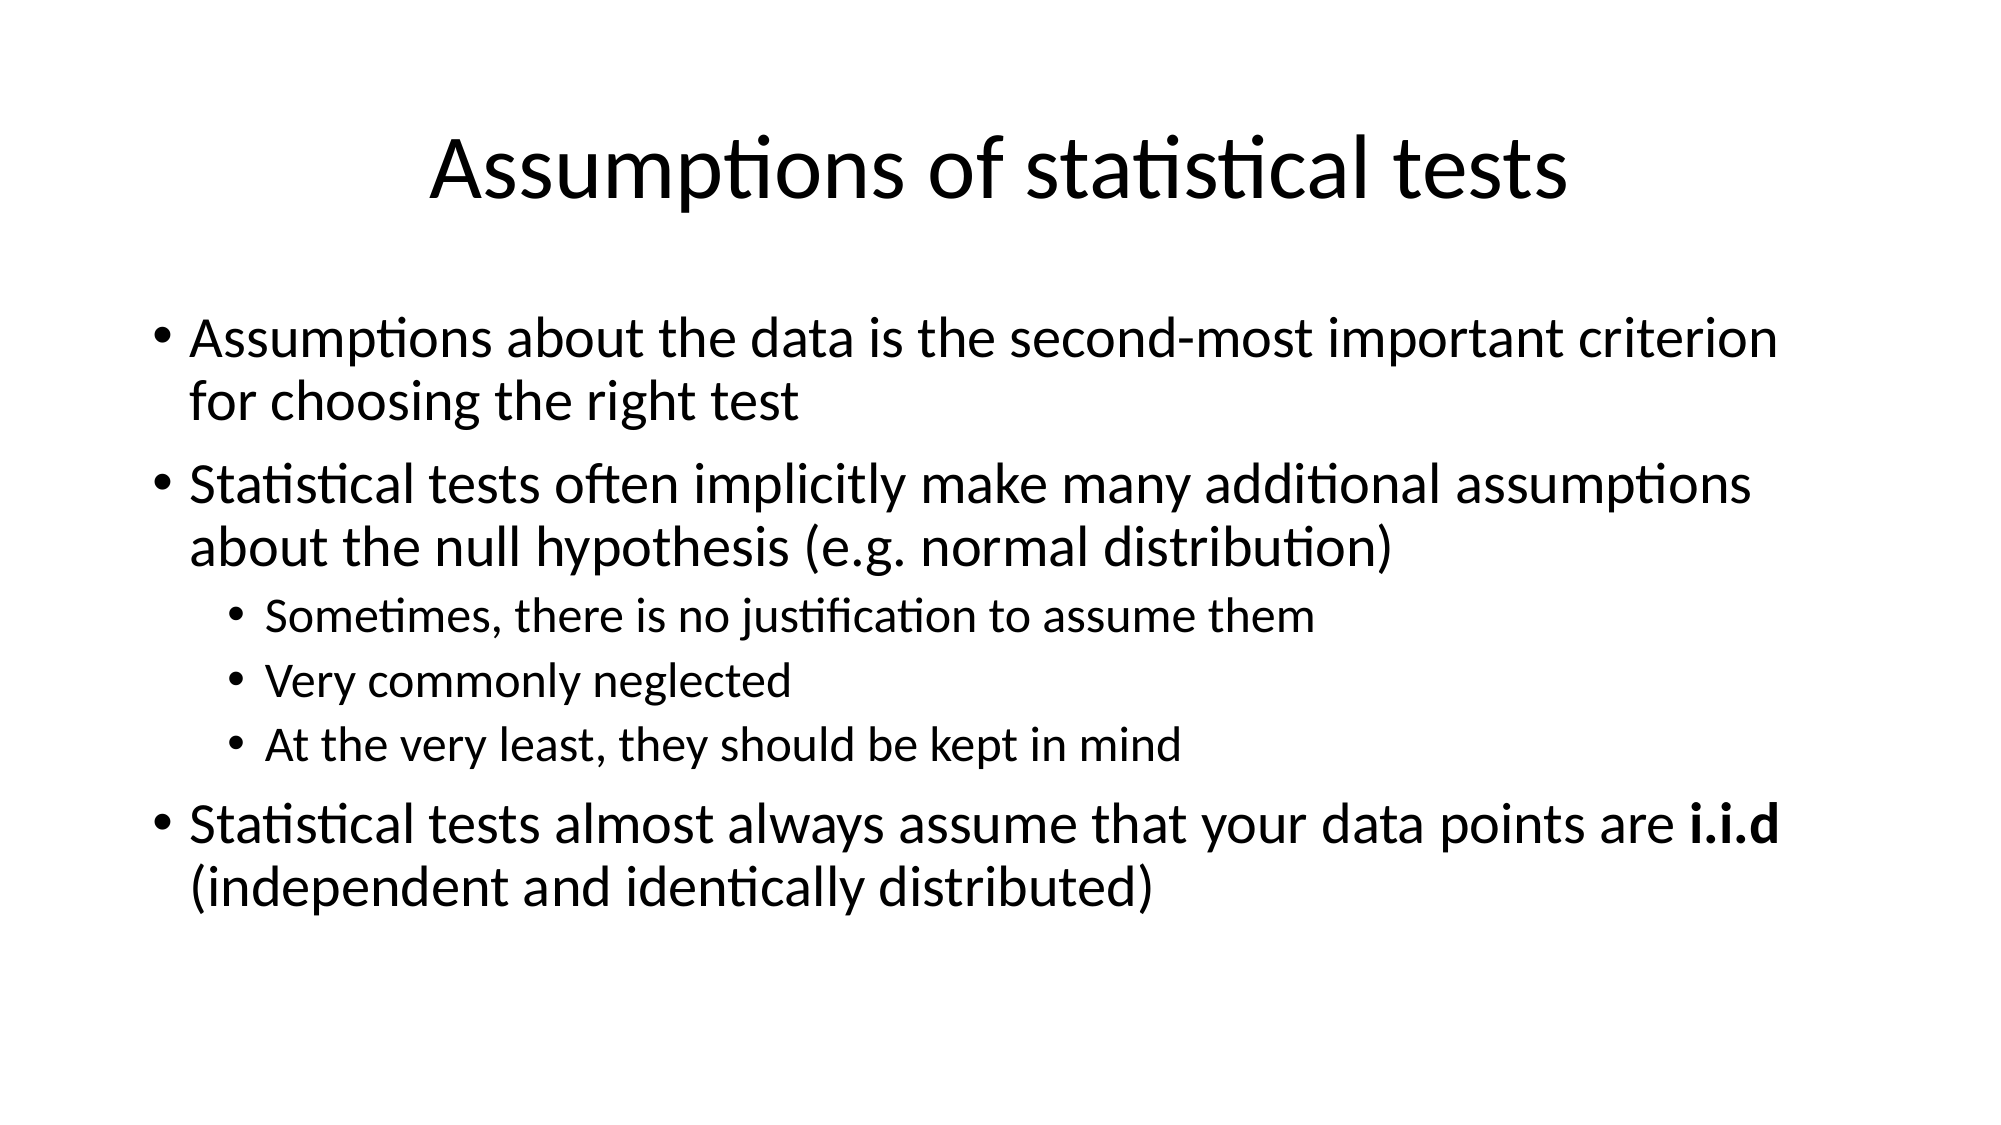

# Assumptions of statistical tests
Assumptions about the data is the second-most important criterion for choosing the right test
Statistical tests often implicitly make many additional assumptions about the null hypothesis (e.g. normal distribution)
Sometimes, there is no justification to assume them
Very commonly neglected
At the very least, they should be kept in mind
Statistical tests almost always assume that your data points are i.i.d (independent and identically distributed)